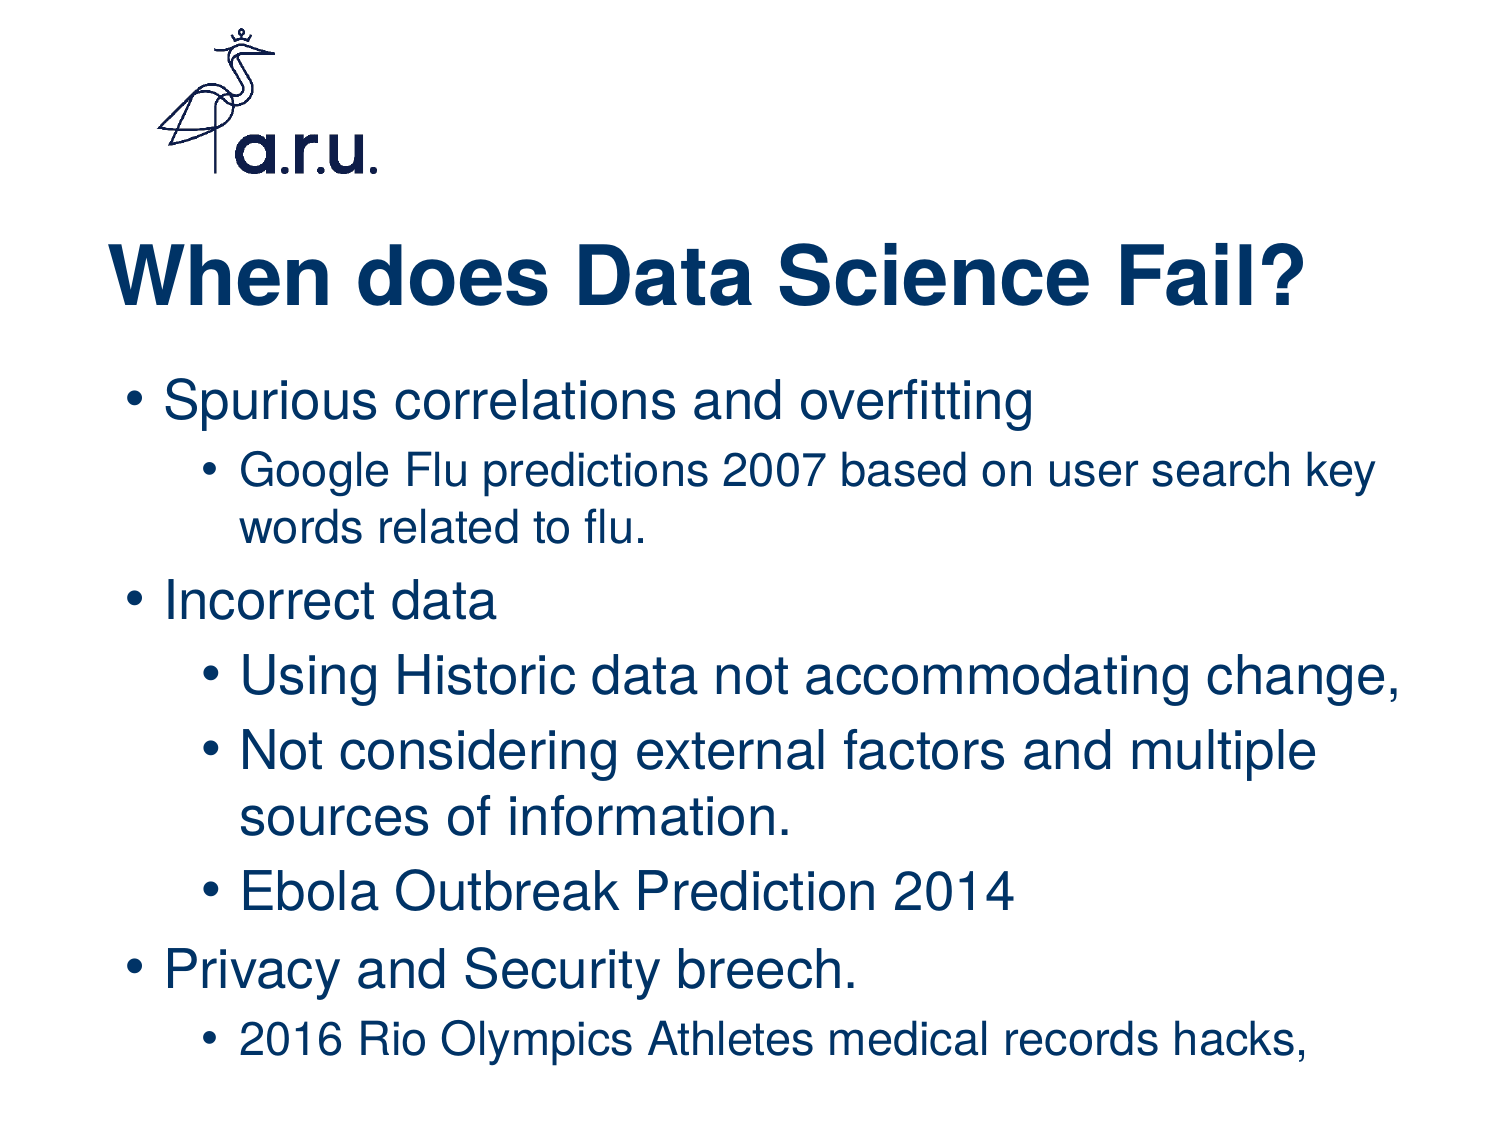

# When does Data Science Fail?
Spurious correlations and overfitting
Google Flu predictions 2007 based on user search key words related to flu.
Incorrect data
Using Historic data not accommodating change,
Not considering external factors and multiple sources of information.
Ebola Outbreak Prediction 2014
Privacy and Security breech.
2016 Rio Olympics Athletes medical records hacks,